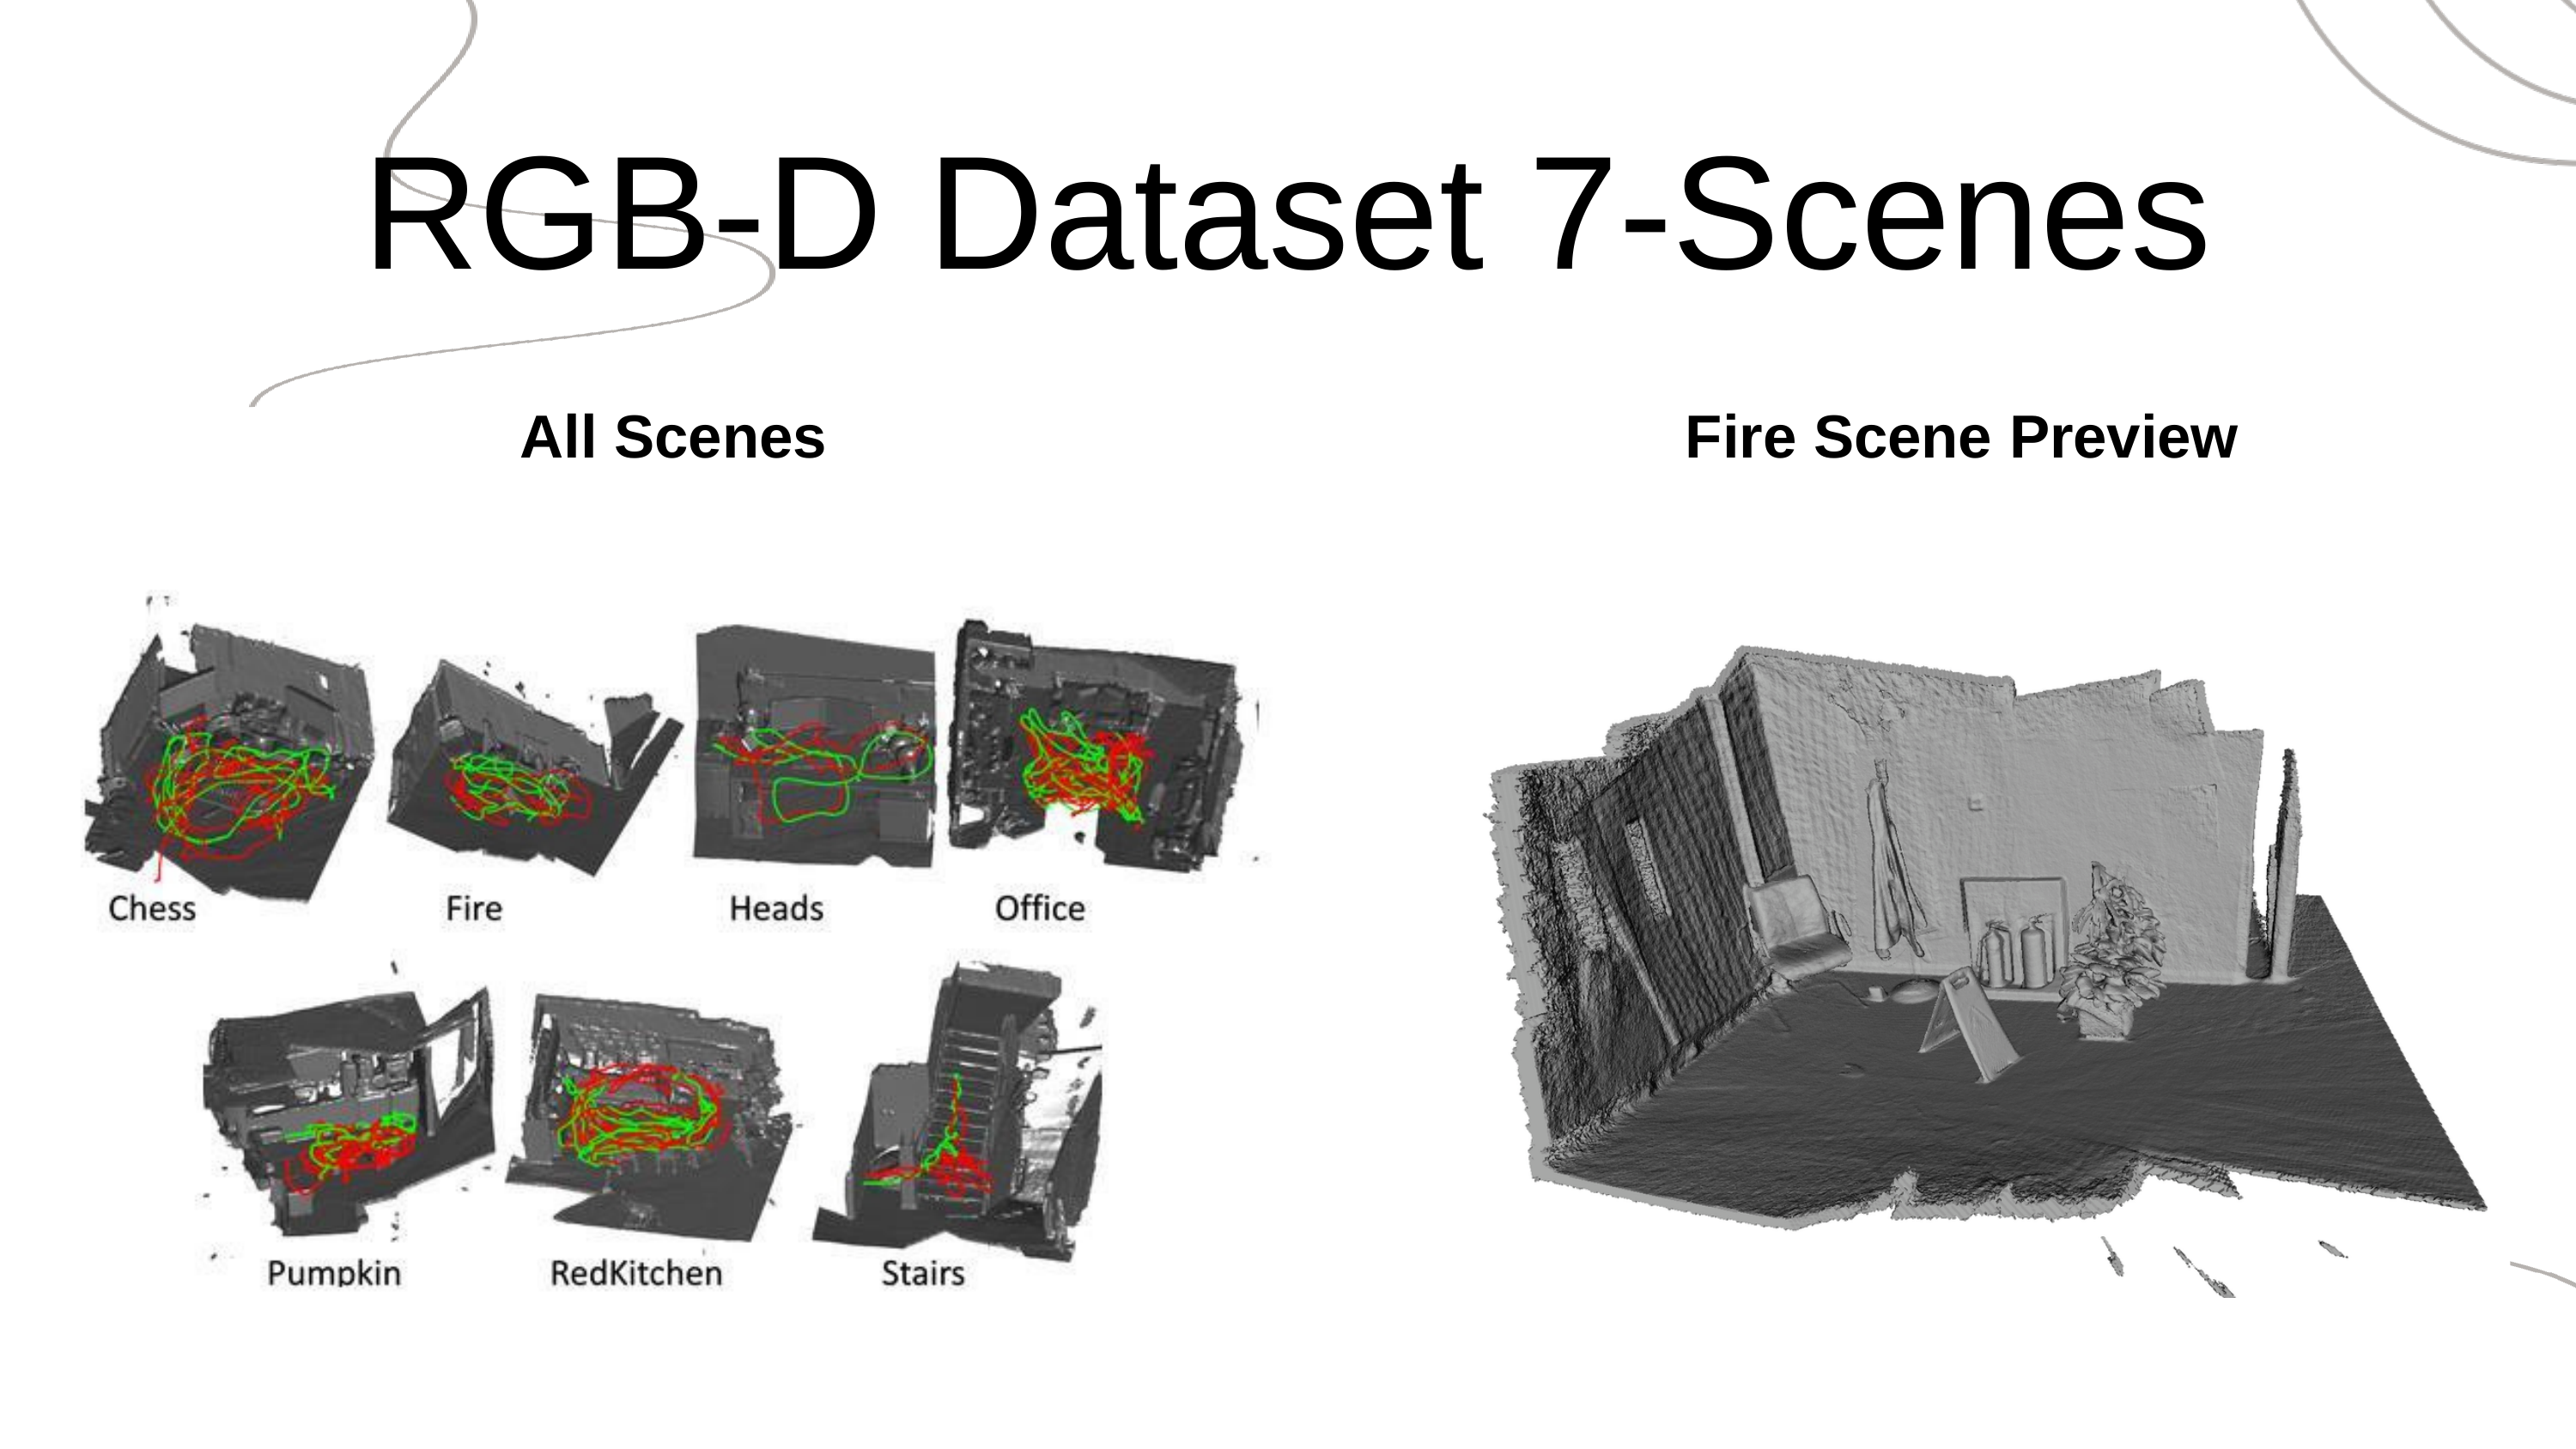

RGB-D Dataset 7-Scenes
All Scenes
Fire Scene Preview